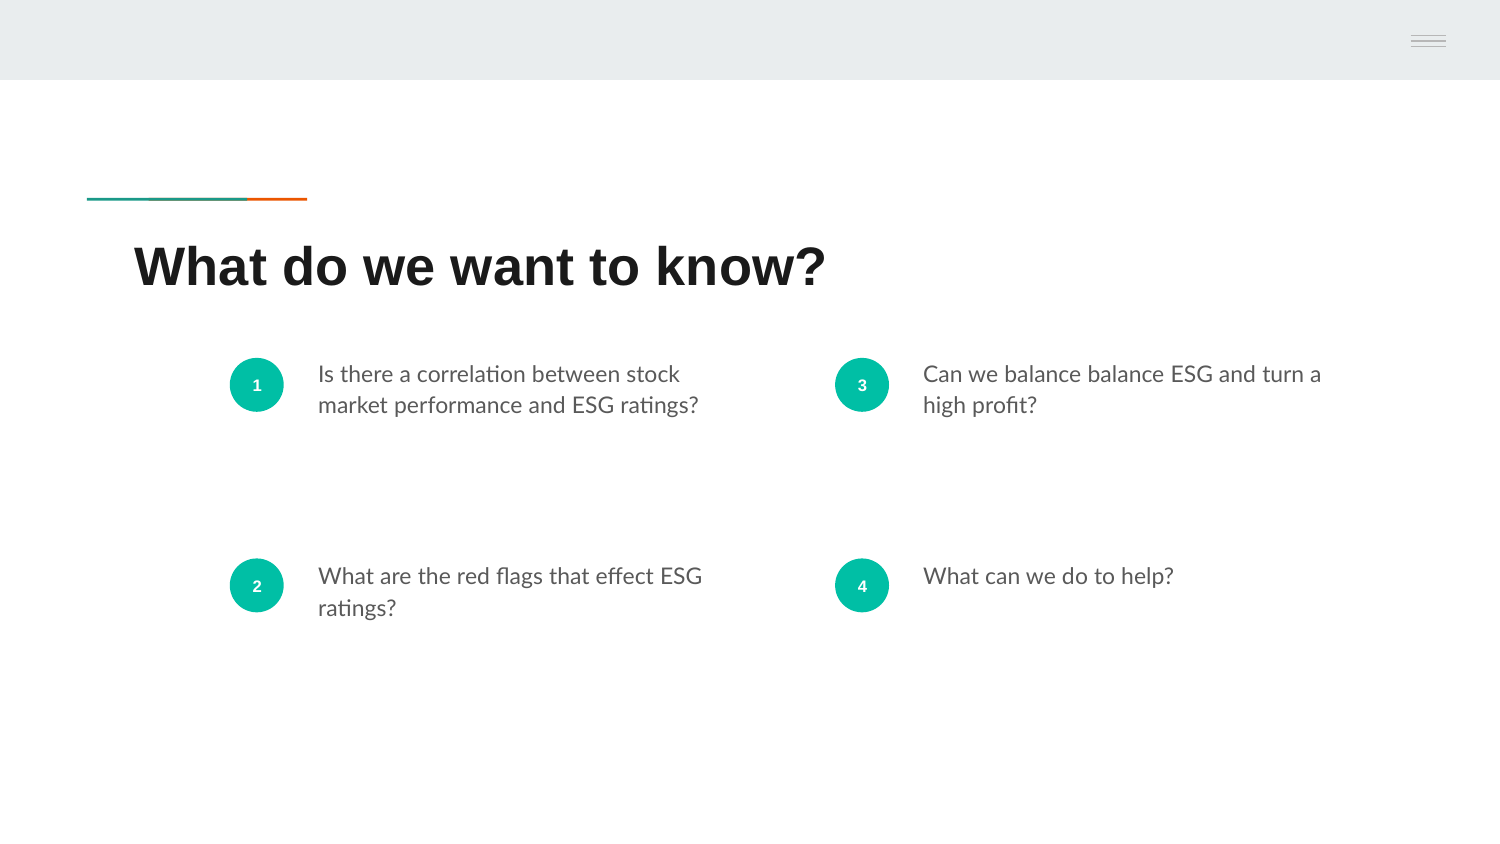

# What do we want to know?
Is there a correlation between stock market performance and ESG ratings?
Can we balance balance ESG and turn a high profit?
1
3
What are the red flags that effect ESG ratings?
What can we do to help?
2
4